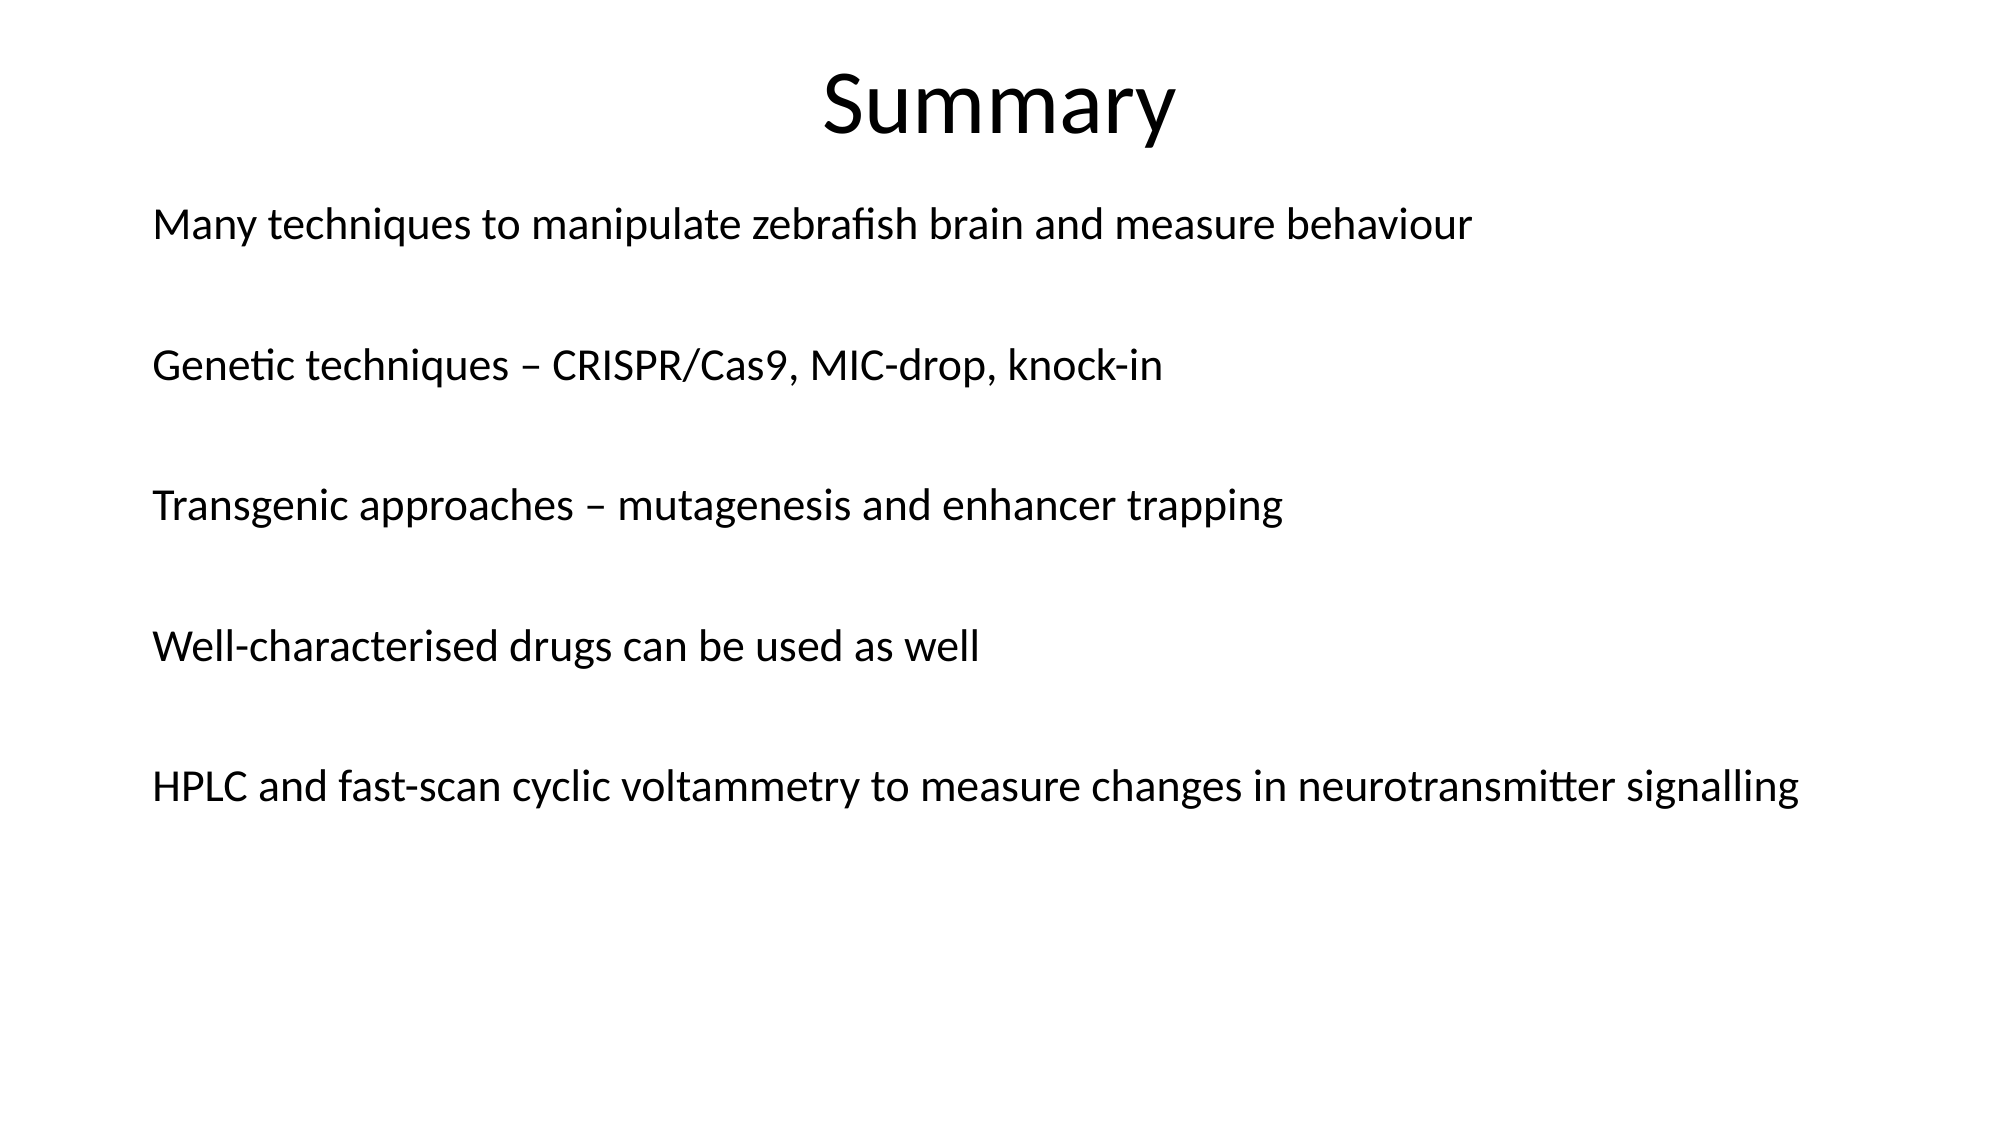

# Summary
Many techniques to manipulate zebrafish brain and measure behaviour

Genetic techniques – CRISPR/Cas9, MIC-drop, knock-in

Transgenic approaches – mutagenesis and enhancer trapping

Well-characterised drugs can be used as well

HPLC and fast-scan cyclic voltammetry to measure changes in neurotransmitter signalling